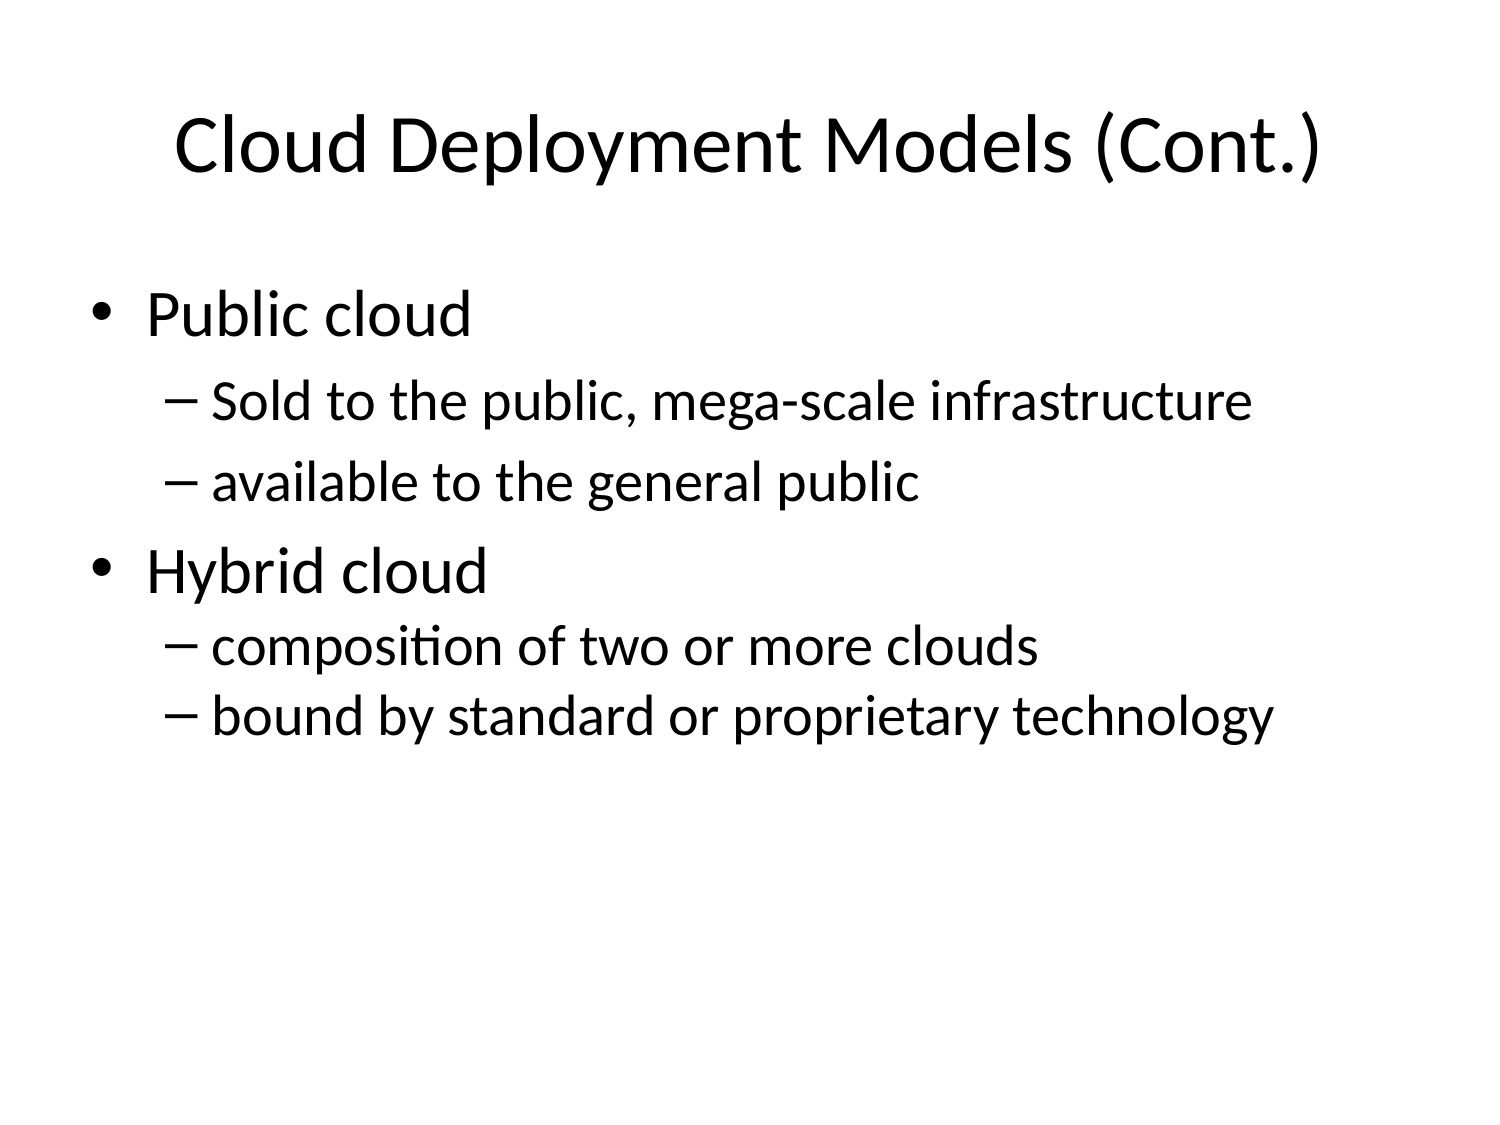

# Cloud Deployment Models (Cont.)
Public cloud
Sold to the public, mega-scale infrastructure
available to the general public
Hybrid cloud
composition of two or more clouds
bound by standard or proprietary technology